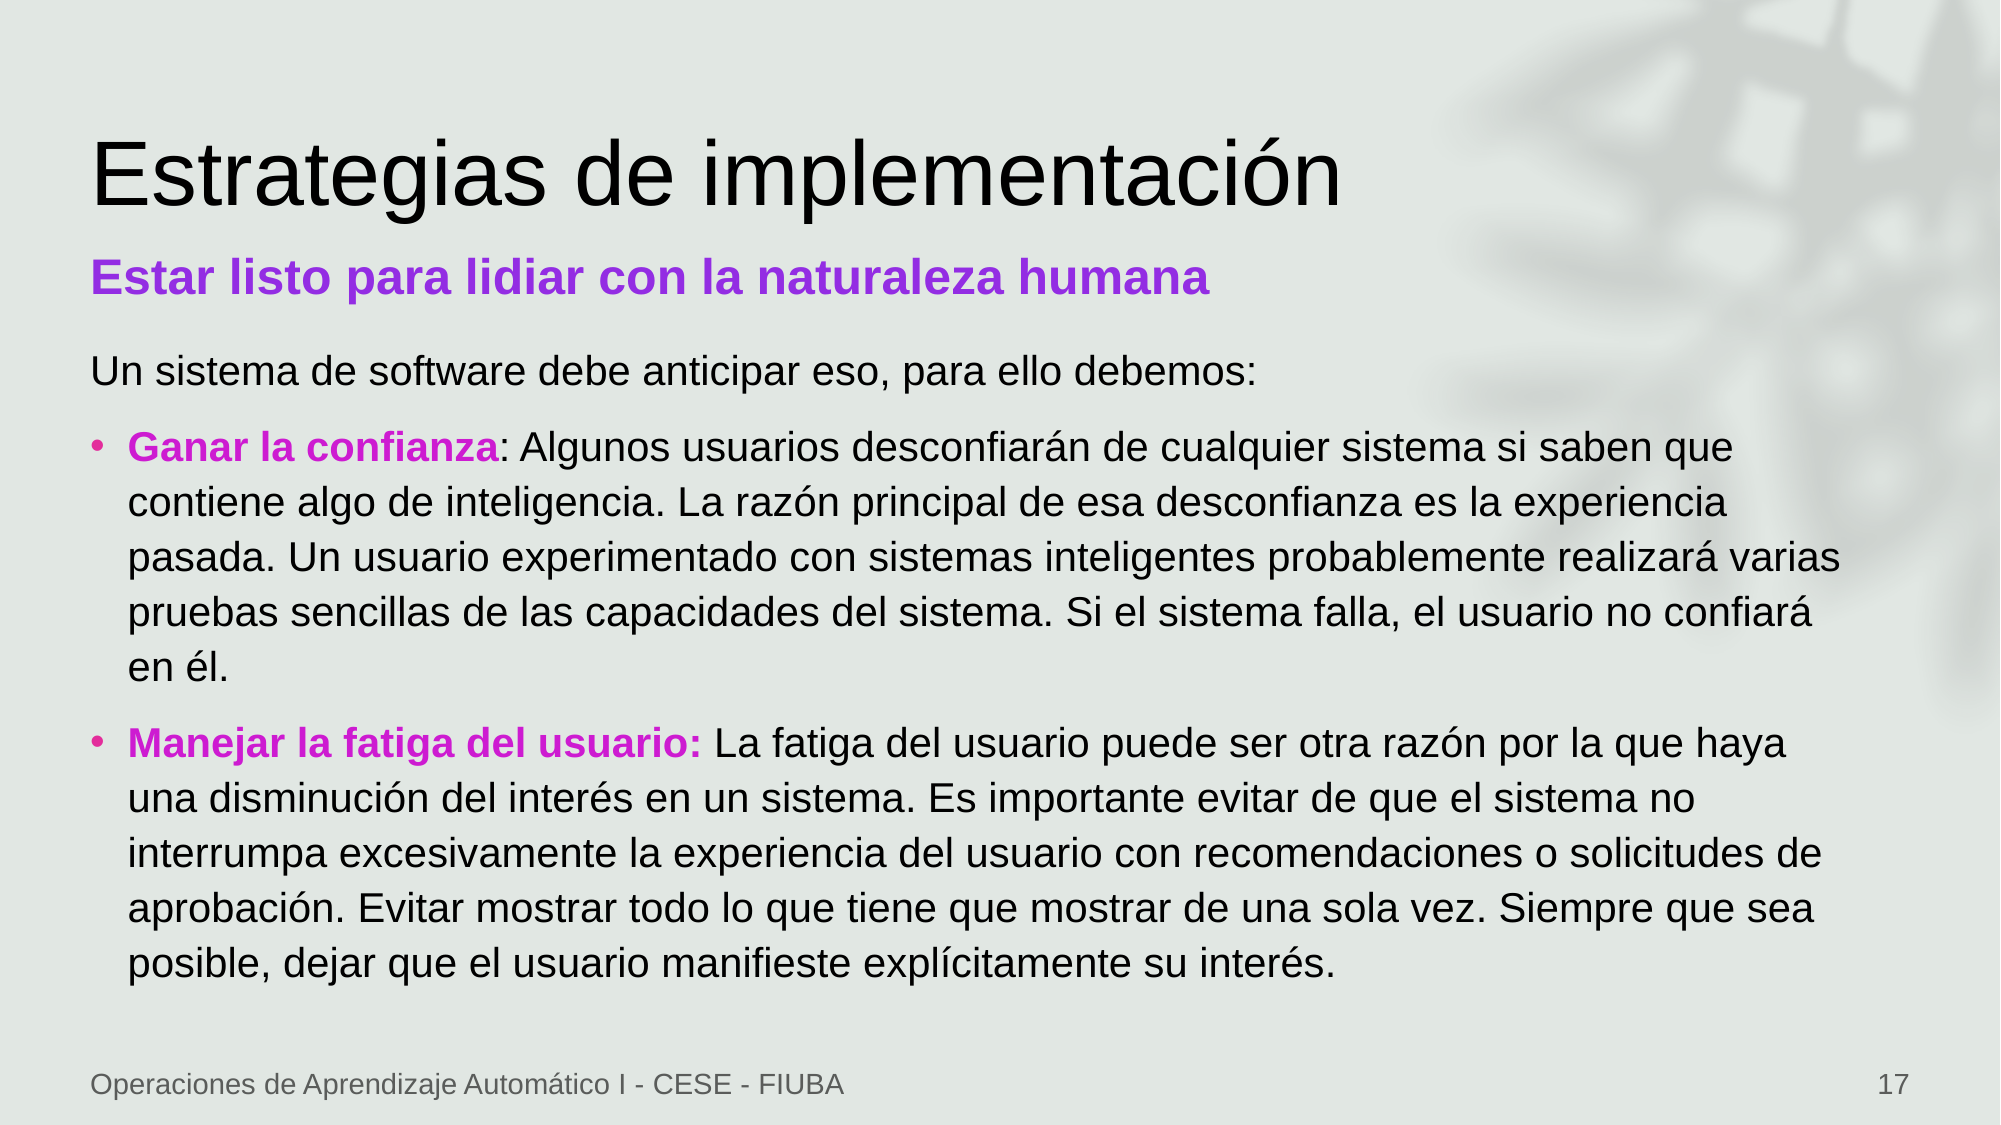

# Estrategias de implementación
Estar listo para lidiar con la naturaleza humana
Un sistema de software debe anticipar eso, para ello debemos:
Ganar la confianza: Algunos usuarios desconfiarán de cualquier sistema si saben que contiene algo de inteligencia. La razón principal de esa desconfianza es la experiencia pasada. Un usuario experimentado con sistemas inteligentes probablemente realizará varias pruebas sencillas de las capacidades del sistema. Si el sistema falla, el usuario no confiará en él.
Manejar la fatiga del usuario: La fatiga del usuario puede ser otra razón por la que haya una disminución del interés en un sistema. Es importante evitar de que el sistema no interrumpa excesivamente la experiencia del usuario con recomendaciones o solicitudes de aprobación. Evitar mostrar todo lo que tiene que mostrar de una sola vez. Siempre que sea posible, dejar que el usuario manifieste explícitamente su interés.
Operaciones de Aprendizaje Automático I - CESE - FIUBA
17